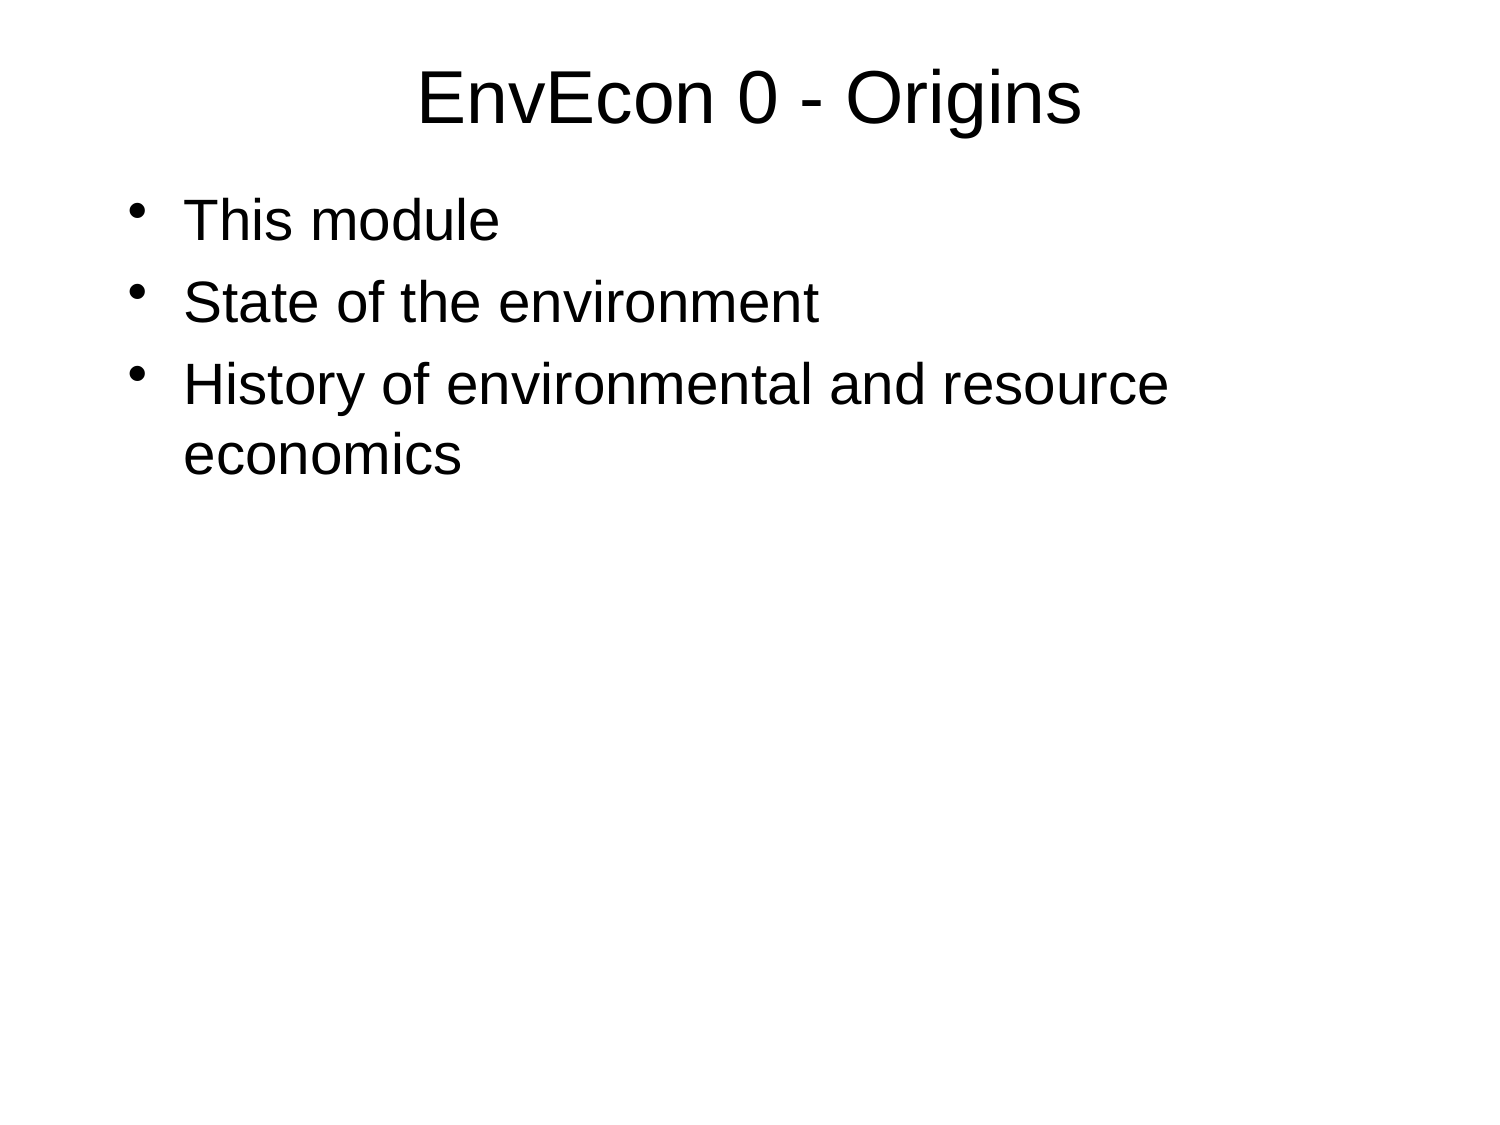

# EnvEcon 0 - Origins
This module
State of the environment
History of environmental and resource economics